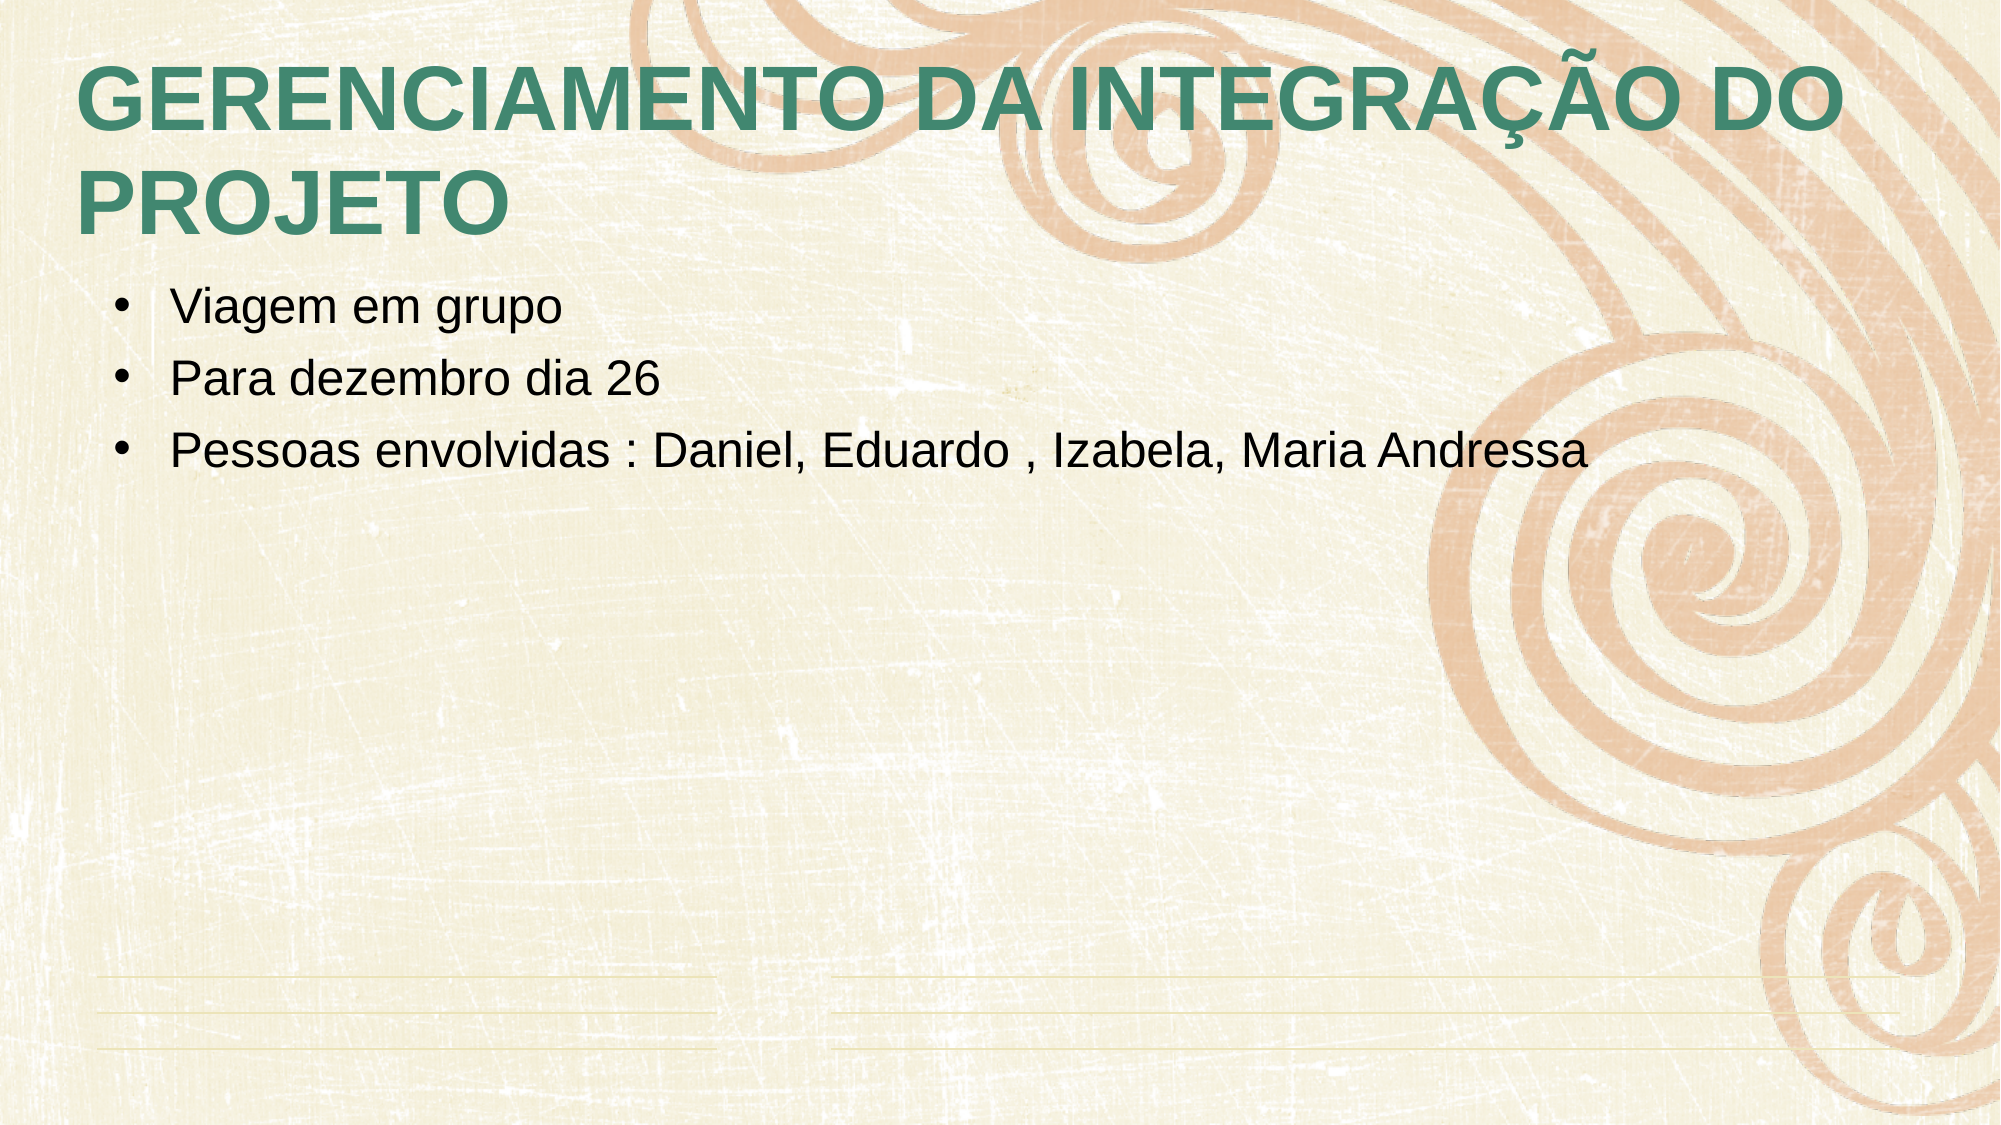

# Gerenciamento da integração do projeto
Viagem em grupo
Para dezembro dia 26
Pessoas envolvidas : Daniel, Eduardo , Izabela, Maria Andressa